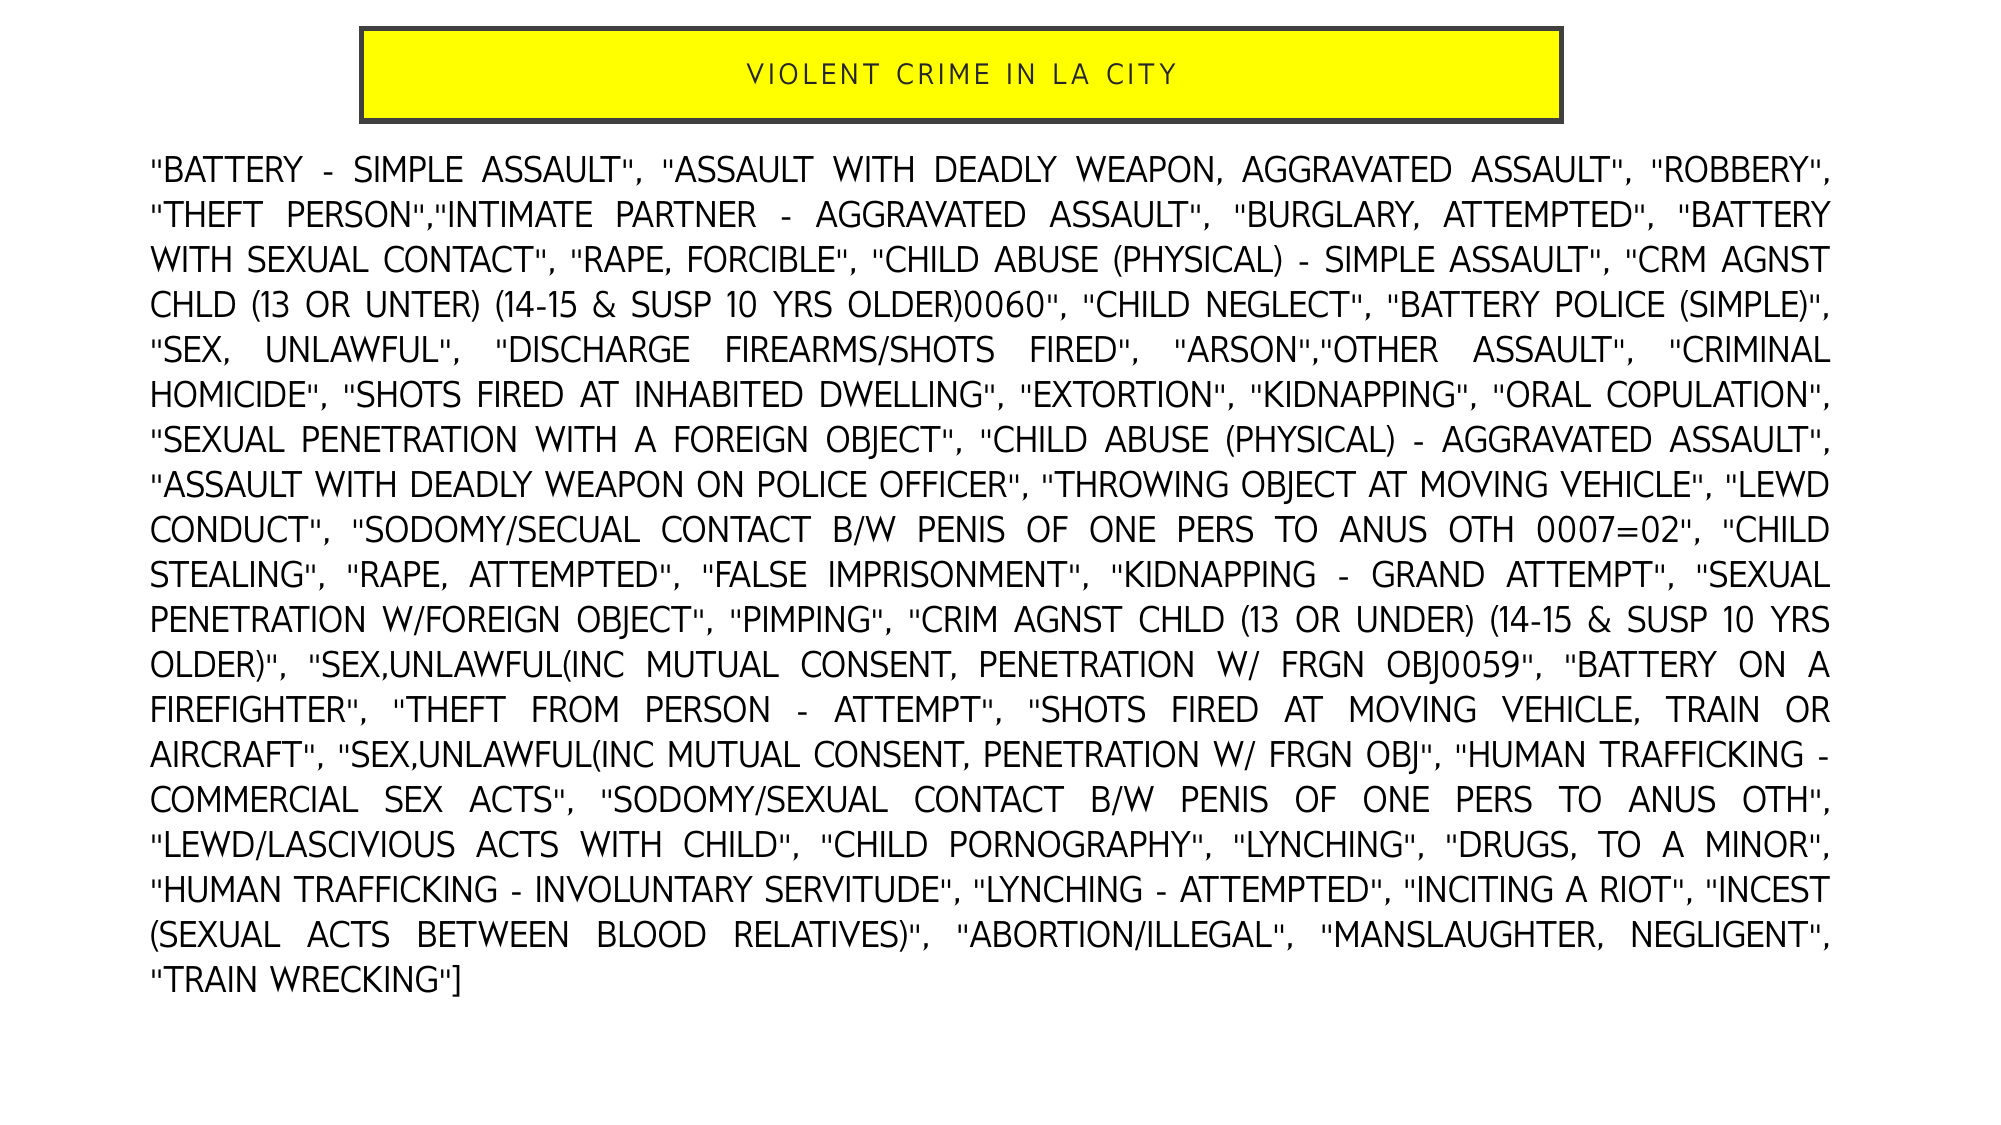

# Violent Crime in LA City
"BATTERY - SIMPLE ASSAULT", "ASSAULT WITH DEADLY WEAPON, AGGRAVATED ASSAULT", "ROBBERY", "THEFT PERSON","INTIMATE PARTNER - AGGRAVATED ASSAULT", "BURGLARY, ATTEMPTED", "BATTERY WITH SEXUAL CONTACT", "RAPE, FORCIBLE", "CHILD ABUSE (PHYSICAL) - SIMPLE ASSAULT", "CRM AGNST CHLD (13 OR UNTER) (14-15 & SUSP 10 YRS OLDER)0060", "CHILD NEGLECT", "BATTERY POLICE (SIMPLE)", "SEX, UNLAWFUL", "DISCHARGE FIREARMS/SHOTS FIRED", "ARSON","OTHER ASSAULT", "CRIMINAL HOMICIDE", "SHOTS FIRED AT INHABITED DWELLING", "EXTORTION", "KIDNAPPING", "ORAL COPULATION", "SEXUAL PENETRATION WITH A FOREIGN OBJECT", "CHILD ABUSE (PHYSICAL) - AGGRAVATED ASSAULT", "ASSAULT WITH DEADLY WEAPON ON POLICE OFFICER", "THROWING OBJECT AT MOVING VEHICLE", "LEWD CONDUCT", "SODOMY/SECUAL CONTACT B/W PENIS OF ONE PERS TO ANUS OTH 0007=02", "CHILD STEALING", "RAPE, ATTEMPTED", "FALSE IMPRISONMENT", "KIDNAPPING - GRAND ATTEMPT", "SEXUAL PENETRATION W/FOREIGN OBJECT", "PIMPING", "CRIM AGNST CHLD (13 OR UNDER) (14-15 & SUSP 10 YRS OLDER)", "SEX,UNLAWFUL(INC MUTUAL CONSENT, PENETRATION W/ FRGN OBJ0059", "BATTERY ON A FIREFIGHTER", "THEFT FROM PERSON - ATTEMPT", "SHOTS FIRED AT MOVING VEHICLE, TRAIN OR AIRCRAFT", "SEX,UNLAWFUL(INC MUTUAL CONSENT, PENETRATION W/ FRGN OBJ", "HUMAN TRAFFICKING - COMMERCIAL SEX ACTS", "SODOMY/SEXUAL CONTACT B/W PENIS OF ONE PERS TO ANUS OTH", "LEWD/LASCIVIOUS ACTS WITH CHILD", "CHILD PORNOGRAPHY", "LYNCHING", "DRUGS, TO A MINOR", "HUMAN TRAFFICKING - INVOLUNTARY SERVITUDE", "LYNCHING - ATTEMPTED", "INCITING A RIOT", "INCEST (SEXUAL ACTS BETWEEN BLOOD RELATIVES)", "ABORTION/ILLEGAL", "MANSLAUGHTER, NEGLIGENT", "TRAIN WRECKING"]